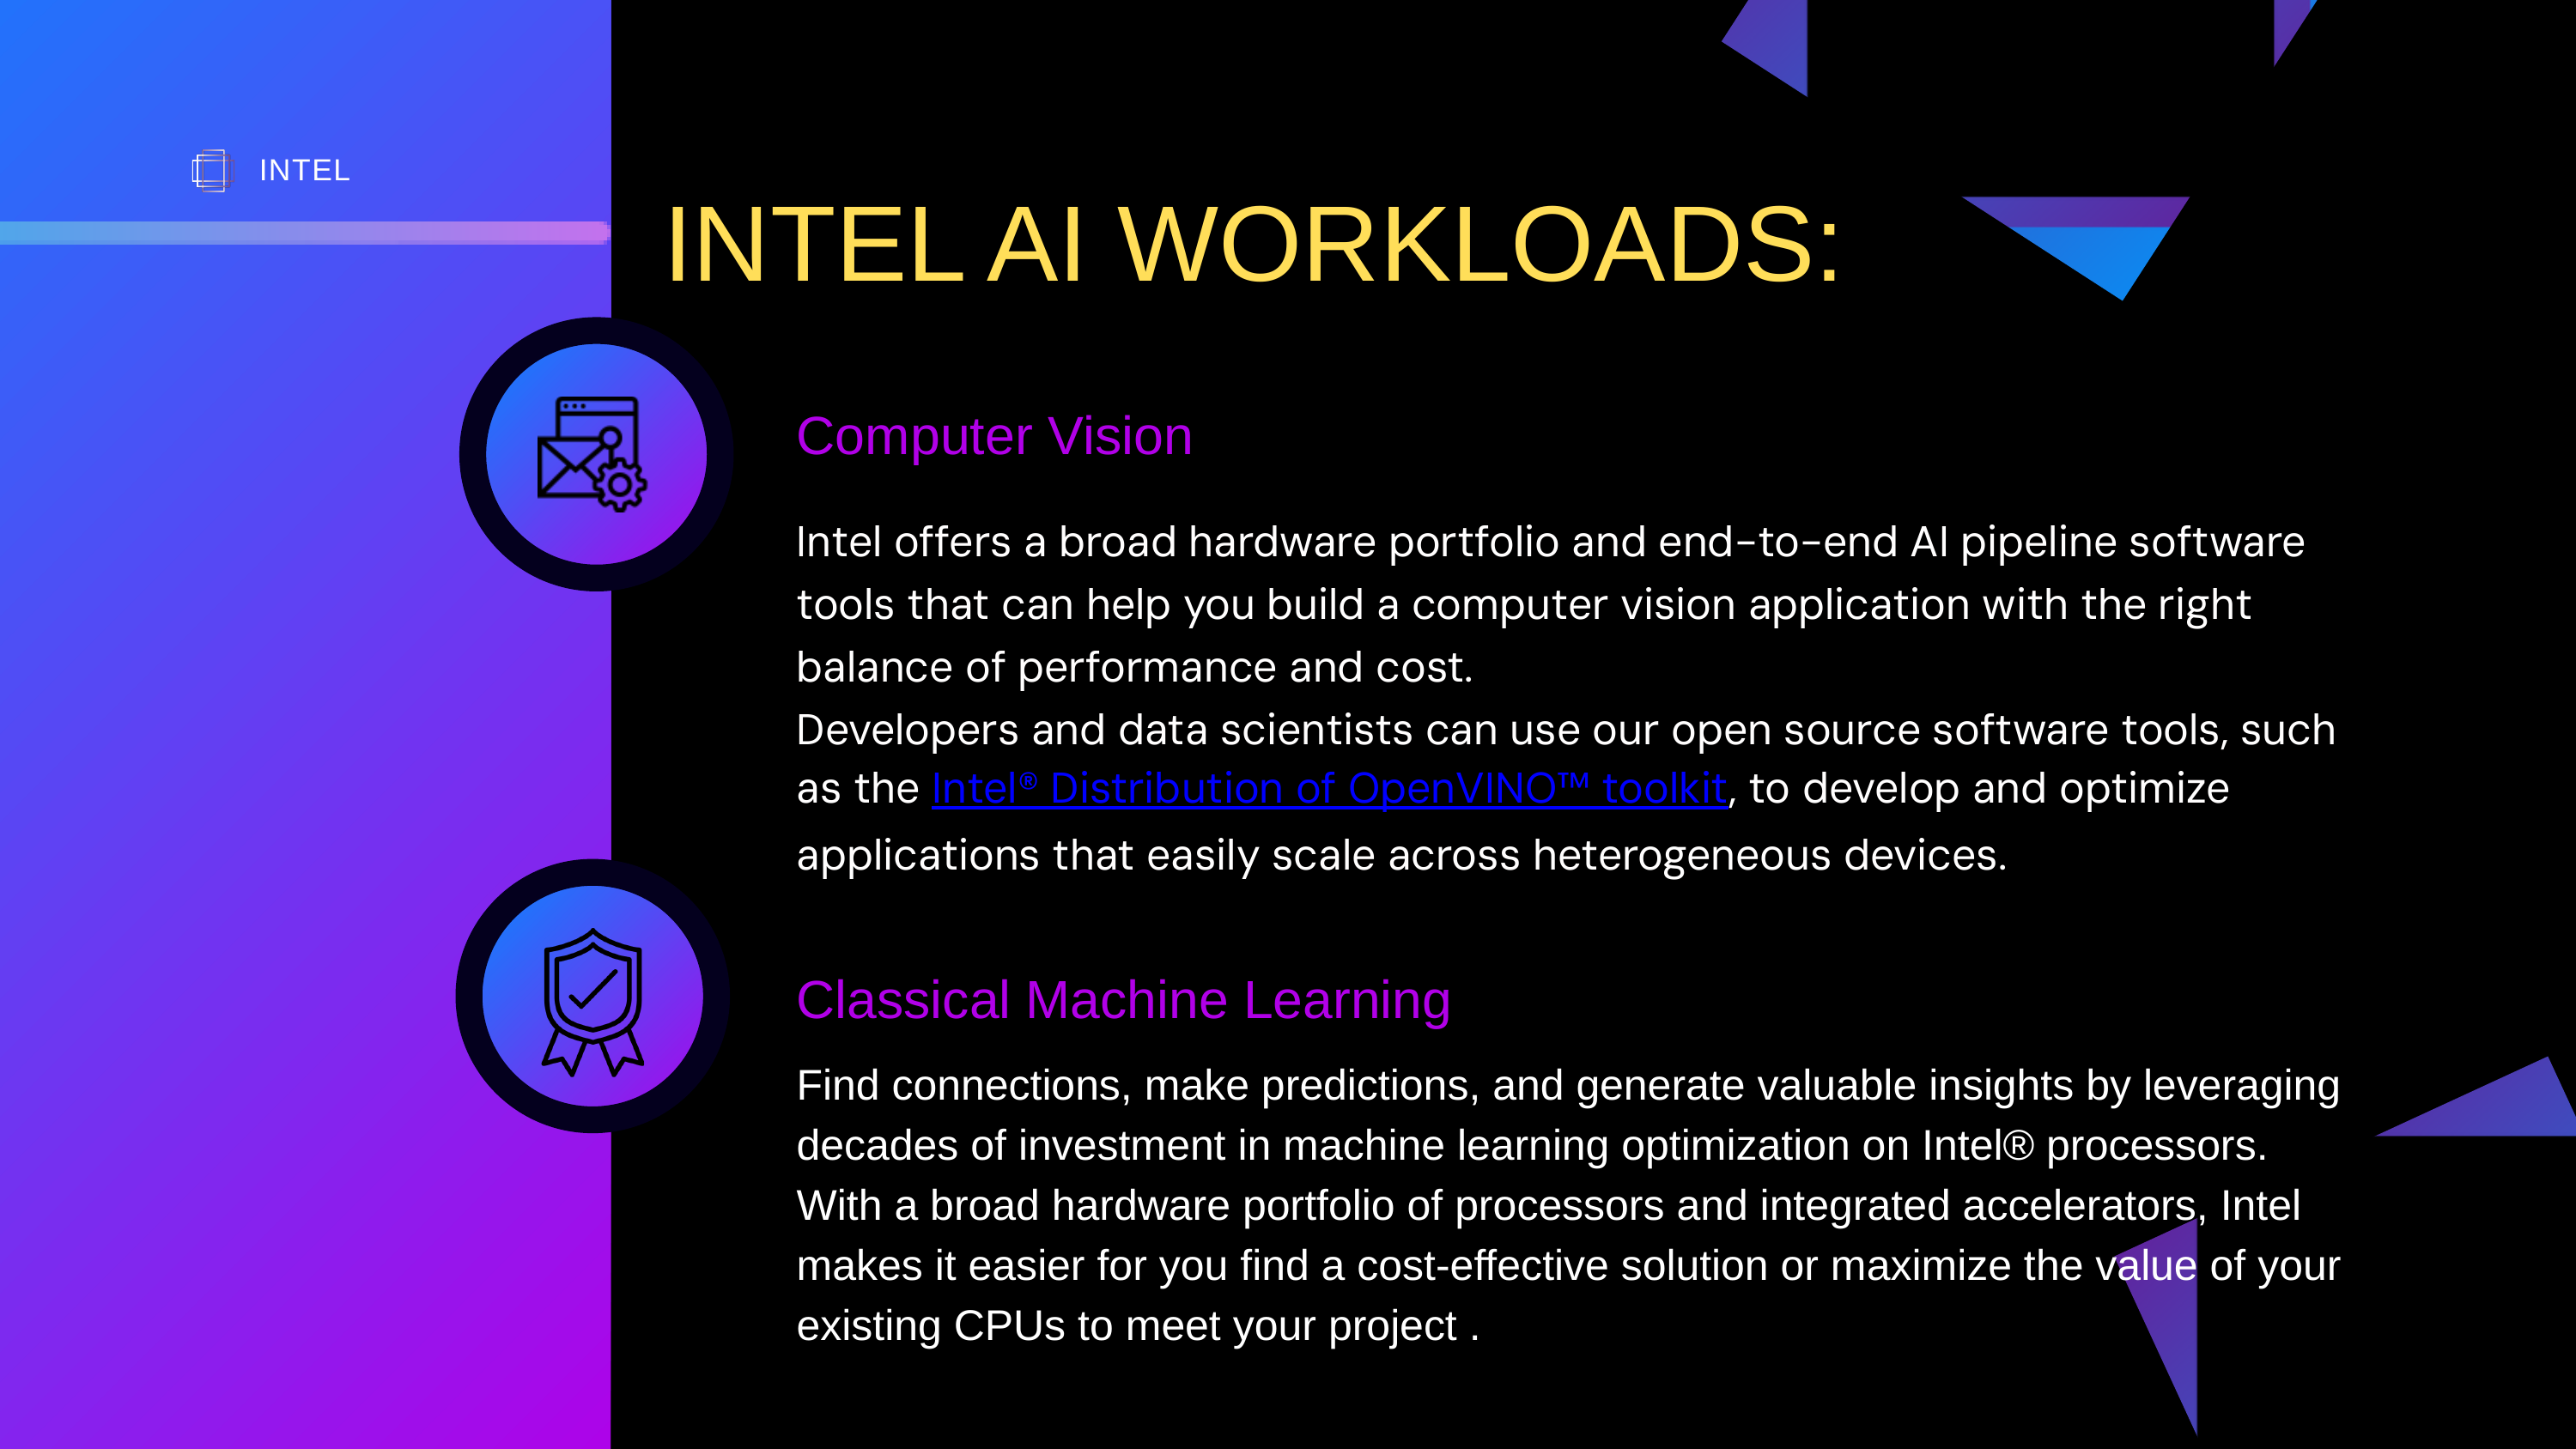

INTEL AI WORKLOADS:
INTEL

Computer Vision

Intel offers a broad hardware portfolio and end-to-end AI pipeline software tools that can help you build a computer vision application with the right balance of performance and cost.
Developers and data scientists can use our open source software tools, such as the Intel® Distribution of OpenVINO™ toolkit, to develop and optimize applications that easily scale across heterogeneous devices.

Classical Machine Learning
Find connections, make predictions, and generate valuable insights by leveraging decades of investment in machine learning optimization on Intel® processors.
With a broad hardware portfolio of processors and integrated accelerators, Intel makes it easier for you find a cost-effective solution or maximize the value of your existing CPUs to meet your project .